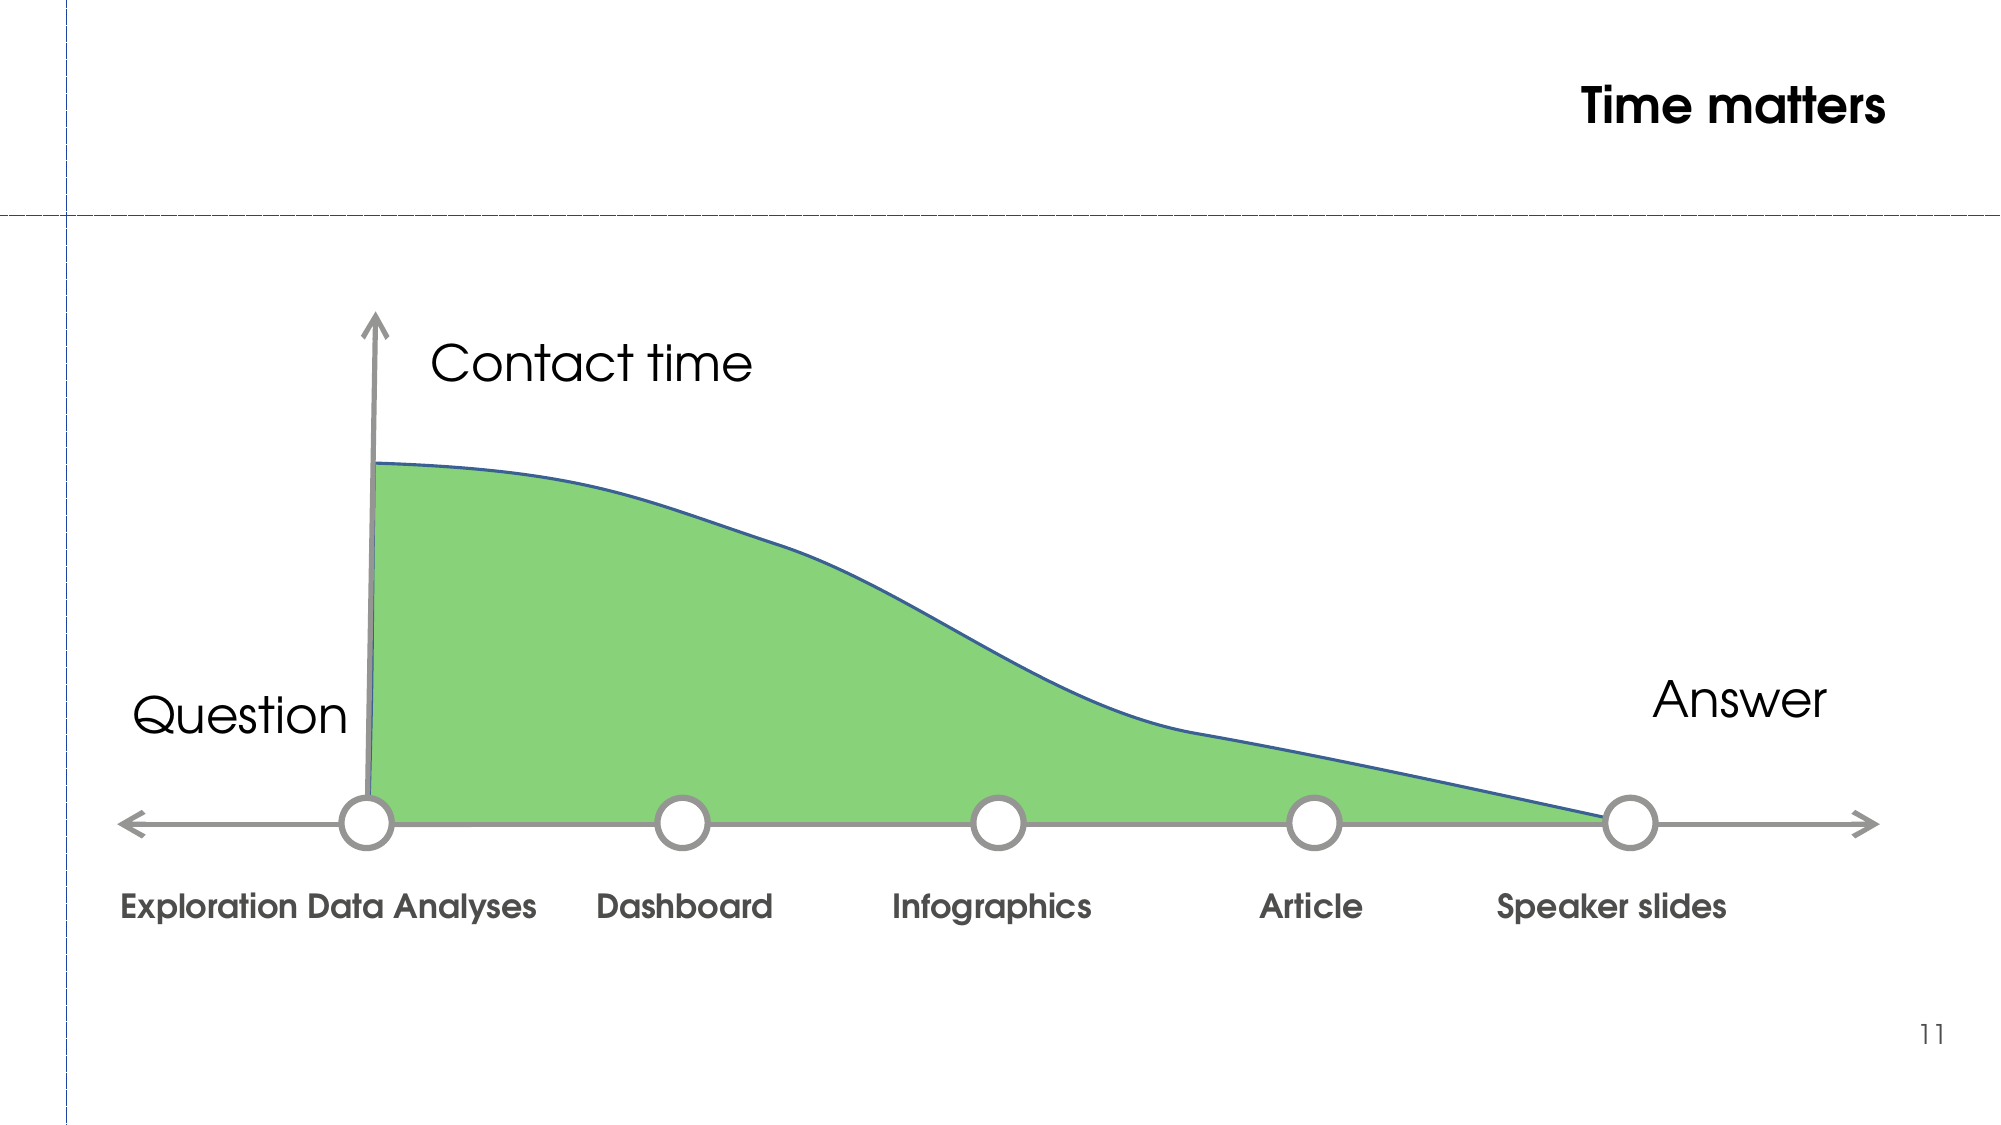

Time matters

Contact time

Answer
Question

Speaker slides
Exploration Data Analyses
Dashboard
Infographics
Article
11